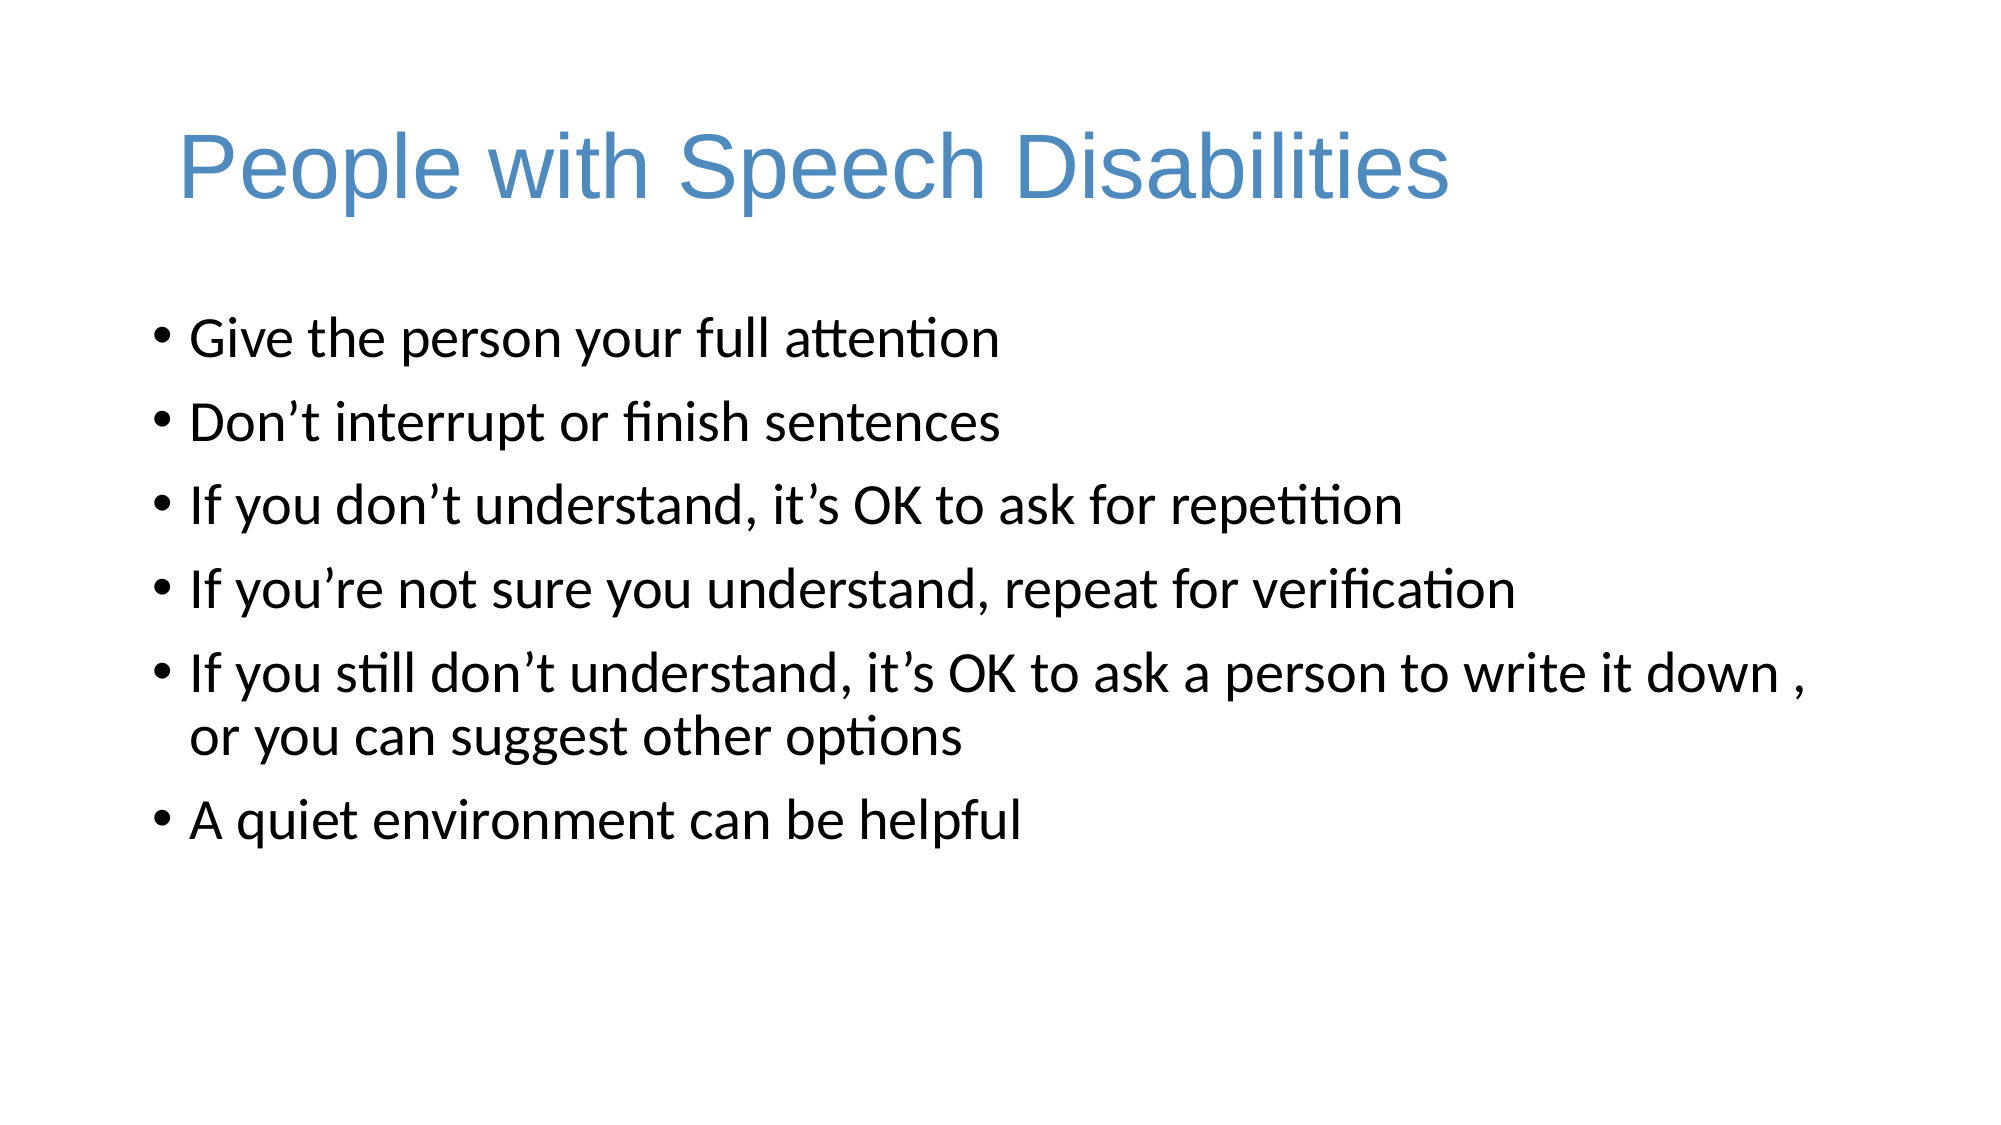

# People with Speech Disabilities
Give the person your full attention
Don’t interrupt or finish sentences
If you don’t understand, it’s OK to ask for repetition
If you’re not sure you understand, repeat for verification
If you still don’t understand, it’s OK to ask a person to write it down , or you can suggest other options
A quiet environment can be helpful